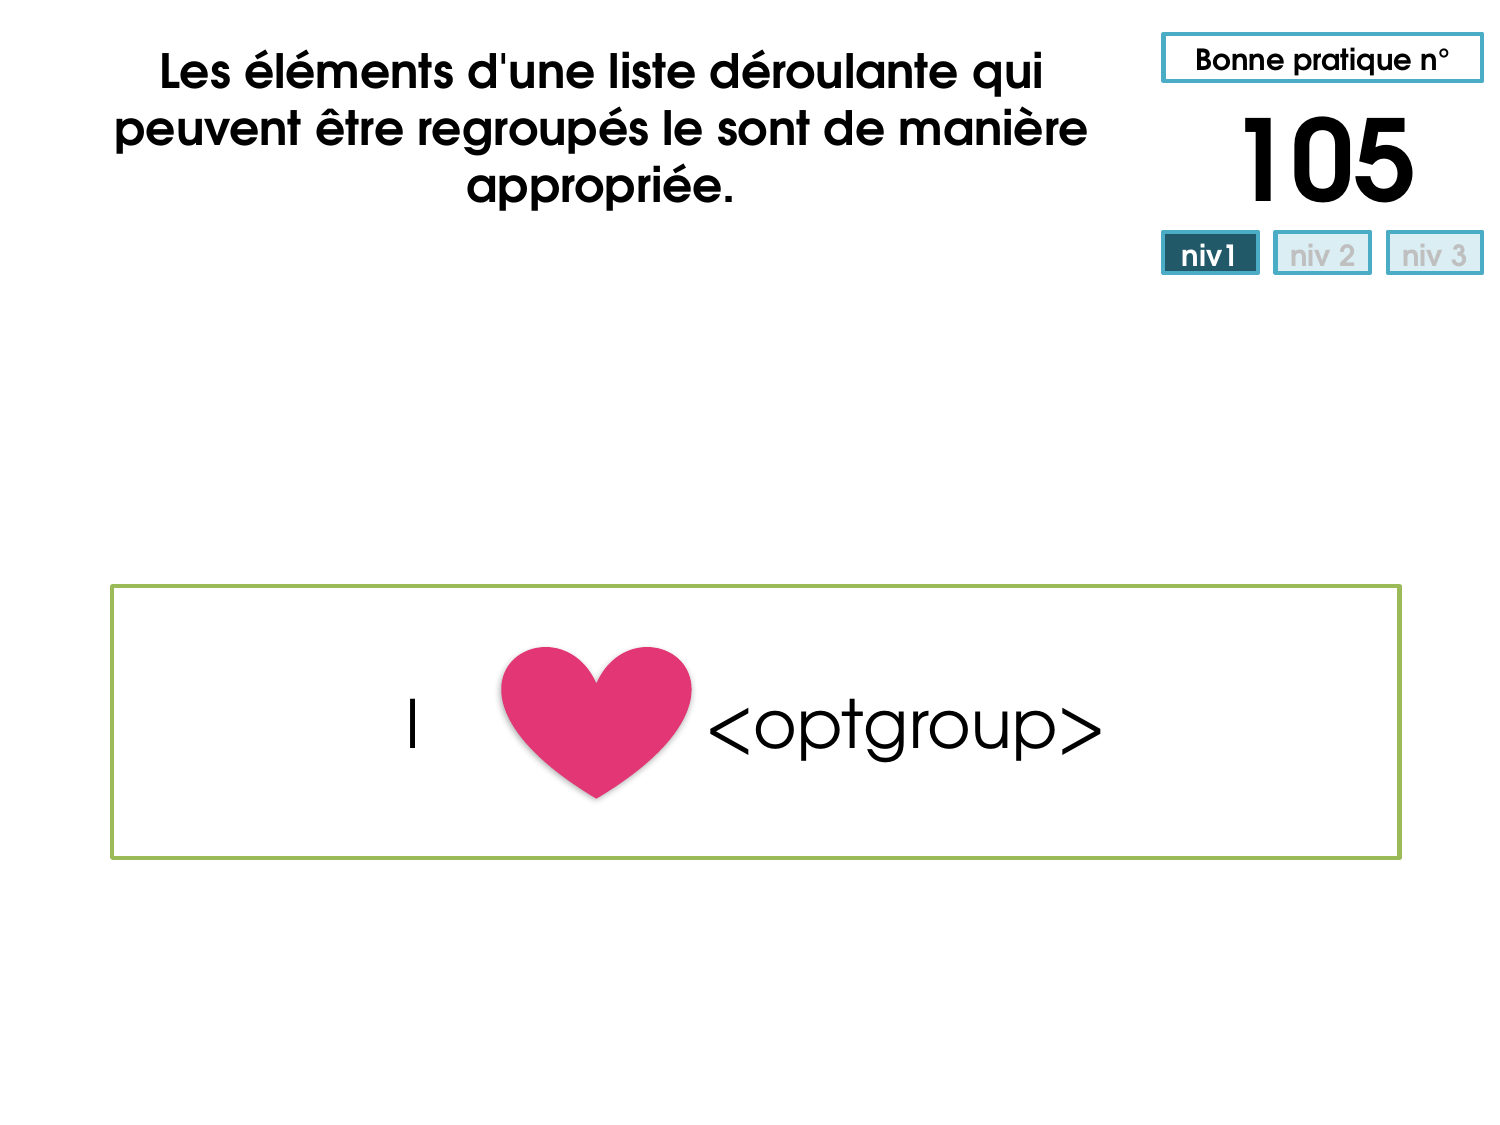

# Les éléments d'une liste déroulante qui peuvent être regroupés le sont de manière appropriée.
105
I 		<optgroup>